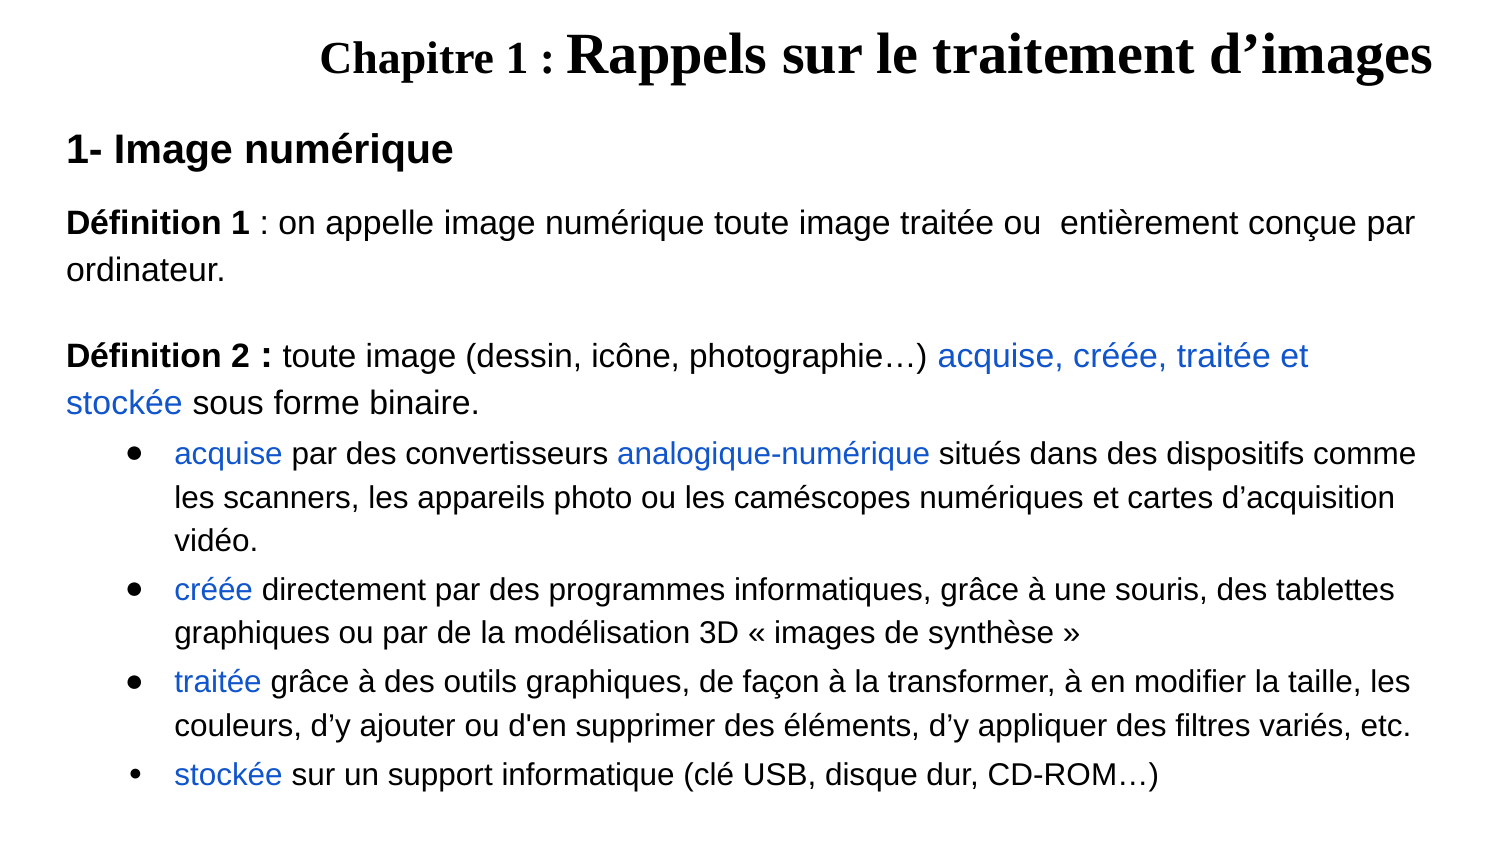

# Chapitre 1 : Rappels sur le traitement d’images
1- Image numérique

Définition 1 : on appelle image numérique toute image traitée ou  entièrement conçue par ordinateur.

Définition 2 : toute image (dessin, icône, photographie…) acquise, créée, traitée et stockée sous forme binaire.
acquise par des convertisseurs analogique-numérique situés dans des dispositifs comme les scanners, les appareils photo ou les caméscopes numériques et cartes d’acquisition vidéo.
créée directement par des programmes informatiques, grâce à une souris, des tablettes graphiques ou par de la modélisation 3D « images de synthèse »
traitée grâce à des outils graphiques, de façon à la transformer, à en modifier la taille, les couleurs, d’y ajouter ou d'en supprimer des éléments, d’y appliquer des filtres variés, etc.
stockée sur un support informatique (clé USB, disque dur, CD-ROM…)